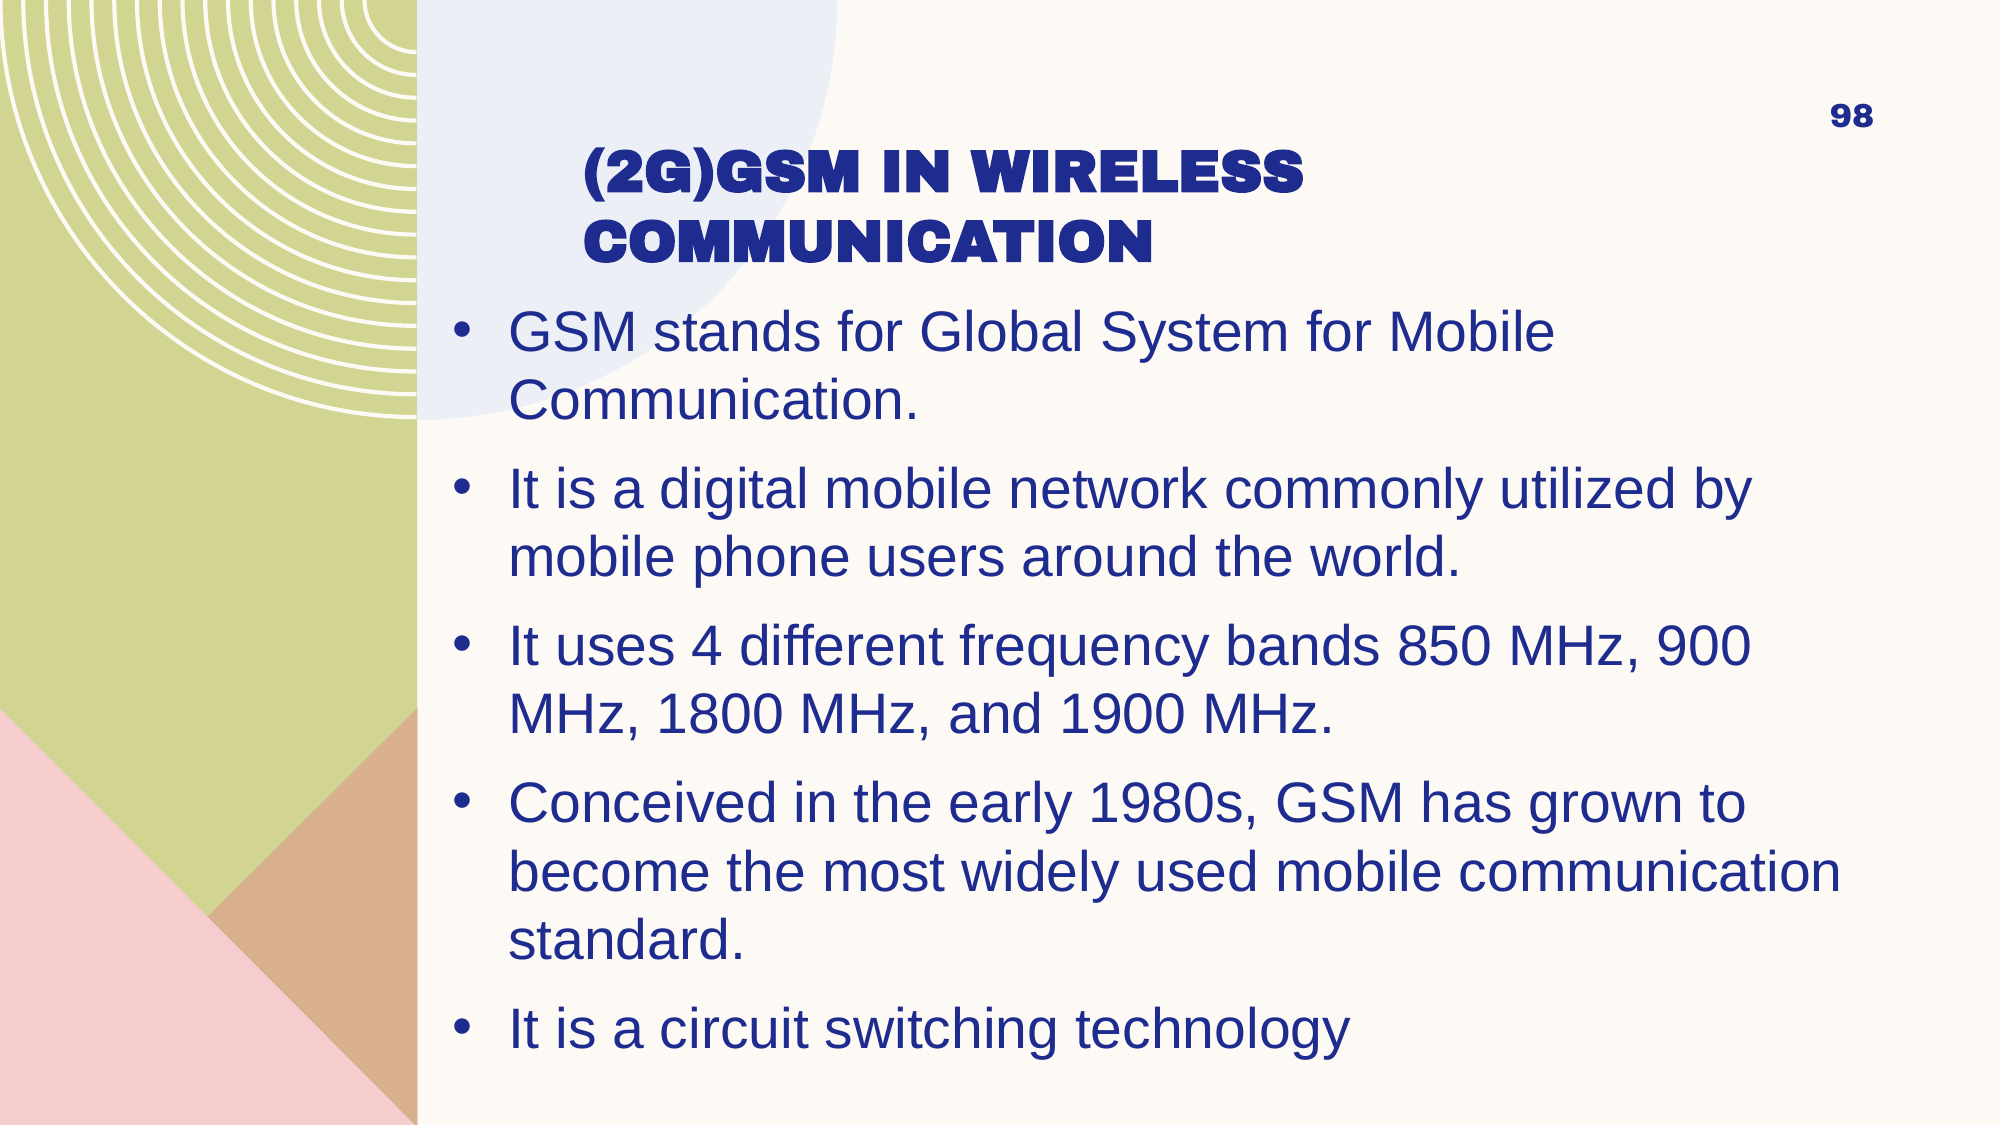

98
# (2G)GSM in Wireless Communication
GSM stands for Global System for Mobile Communication.
It is a digital mobile network commonly utilized by mobile phone users around the world.
It uses 4 different frequency bands 850 MHz, 900 MHz, 1800 MHz, and 1900 MHz.
Conceived in the early 1980s, GSM has grown to become the most widely used mobile communication standard.
It is a circuit switching technology